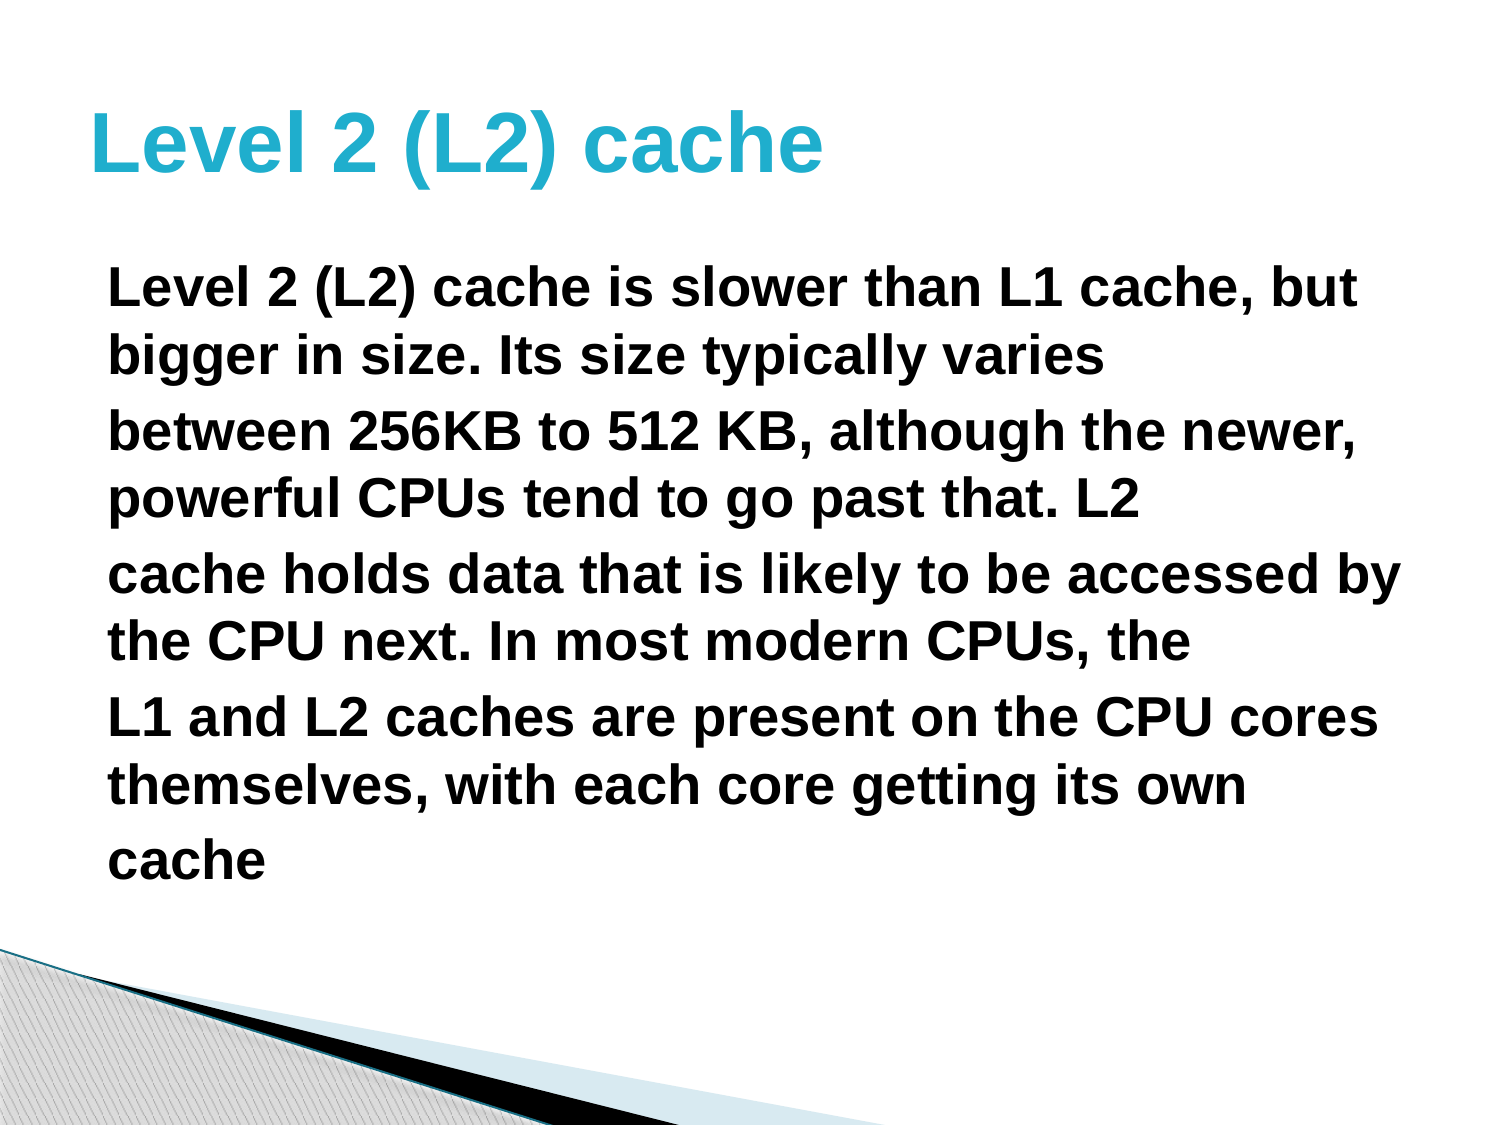

# Level 2 (L2) cache
Level 2 (L2) cache is slower than L1 cache, but bigger in size. Its size typically varies
between 256KB to 512 KB, although the newer, powerful CPUs tend to go past that. L2
cache holds data that is likely to be accessed by the CPU next. In most modern CPUs, the
L1 and L2 caches are present on the CPU cores themselves, with each core getting its own
cache